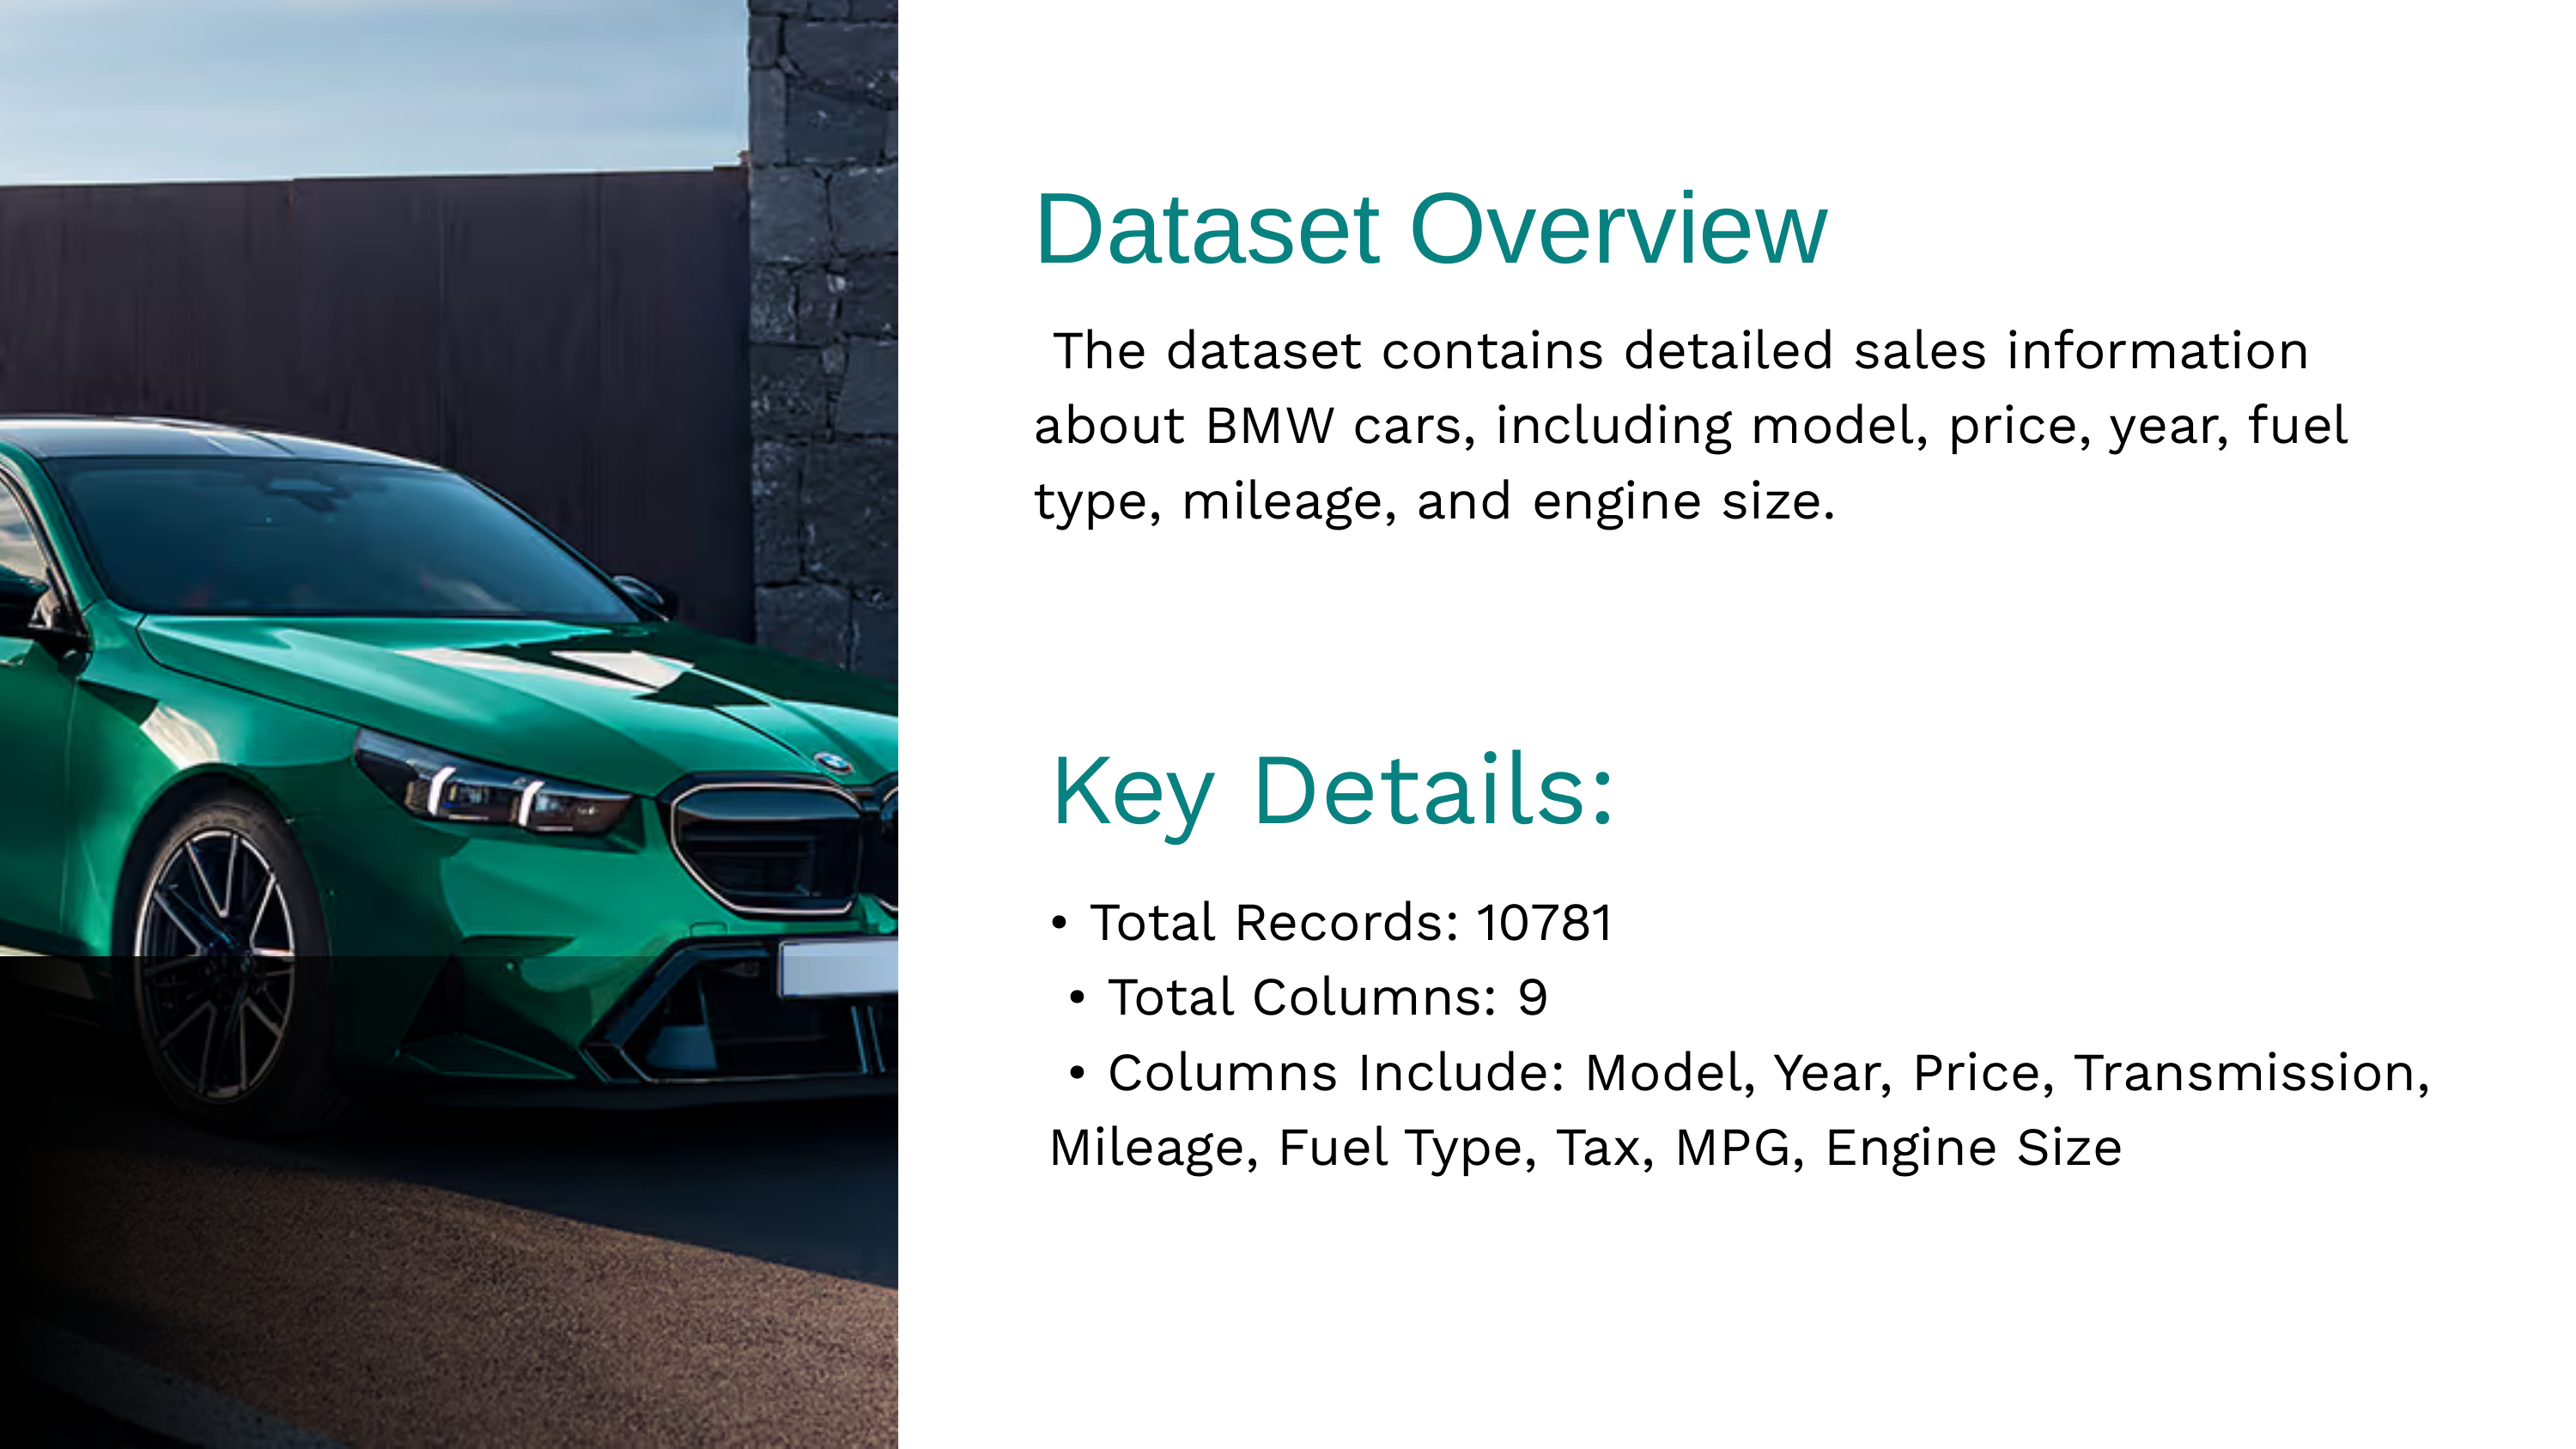

Dataset Overview
 The dataset contains detailed sales information about BMW cars, including model, price, year, fuel type, mileage, and engine size.
Key Details:

• Total Records: 10781
 • Total Columns: 9
 • Columns Include: Model, Year, Price, Transmission, Mileage, Fuel Type, Tax, MPG, Engine Size